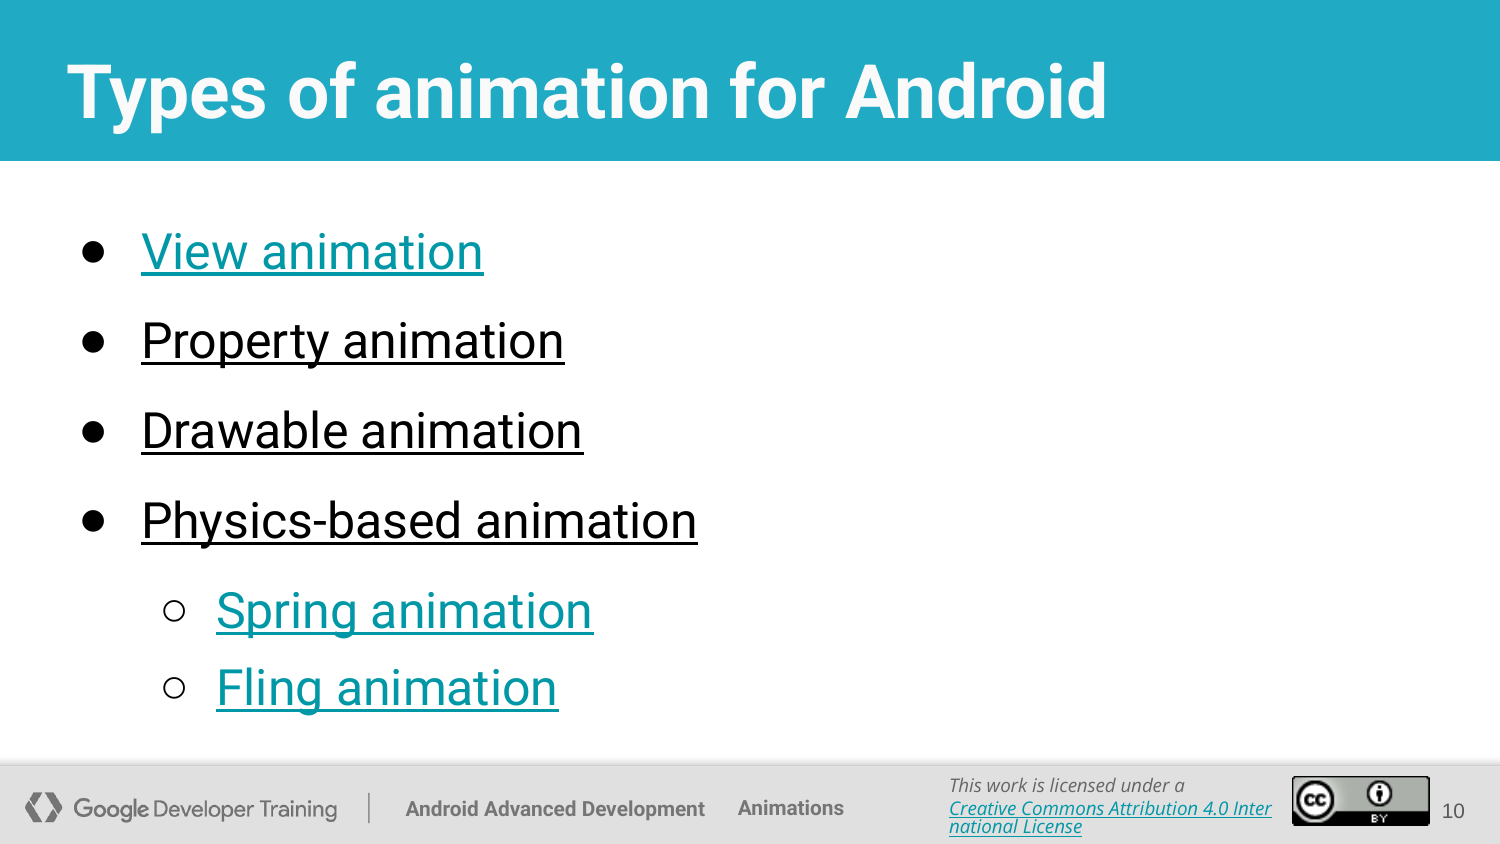

# Types of animation for Android

View animation
Property animation
Drawable animation
Physics-based animation
Spring animation
Fling animation
10